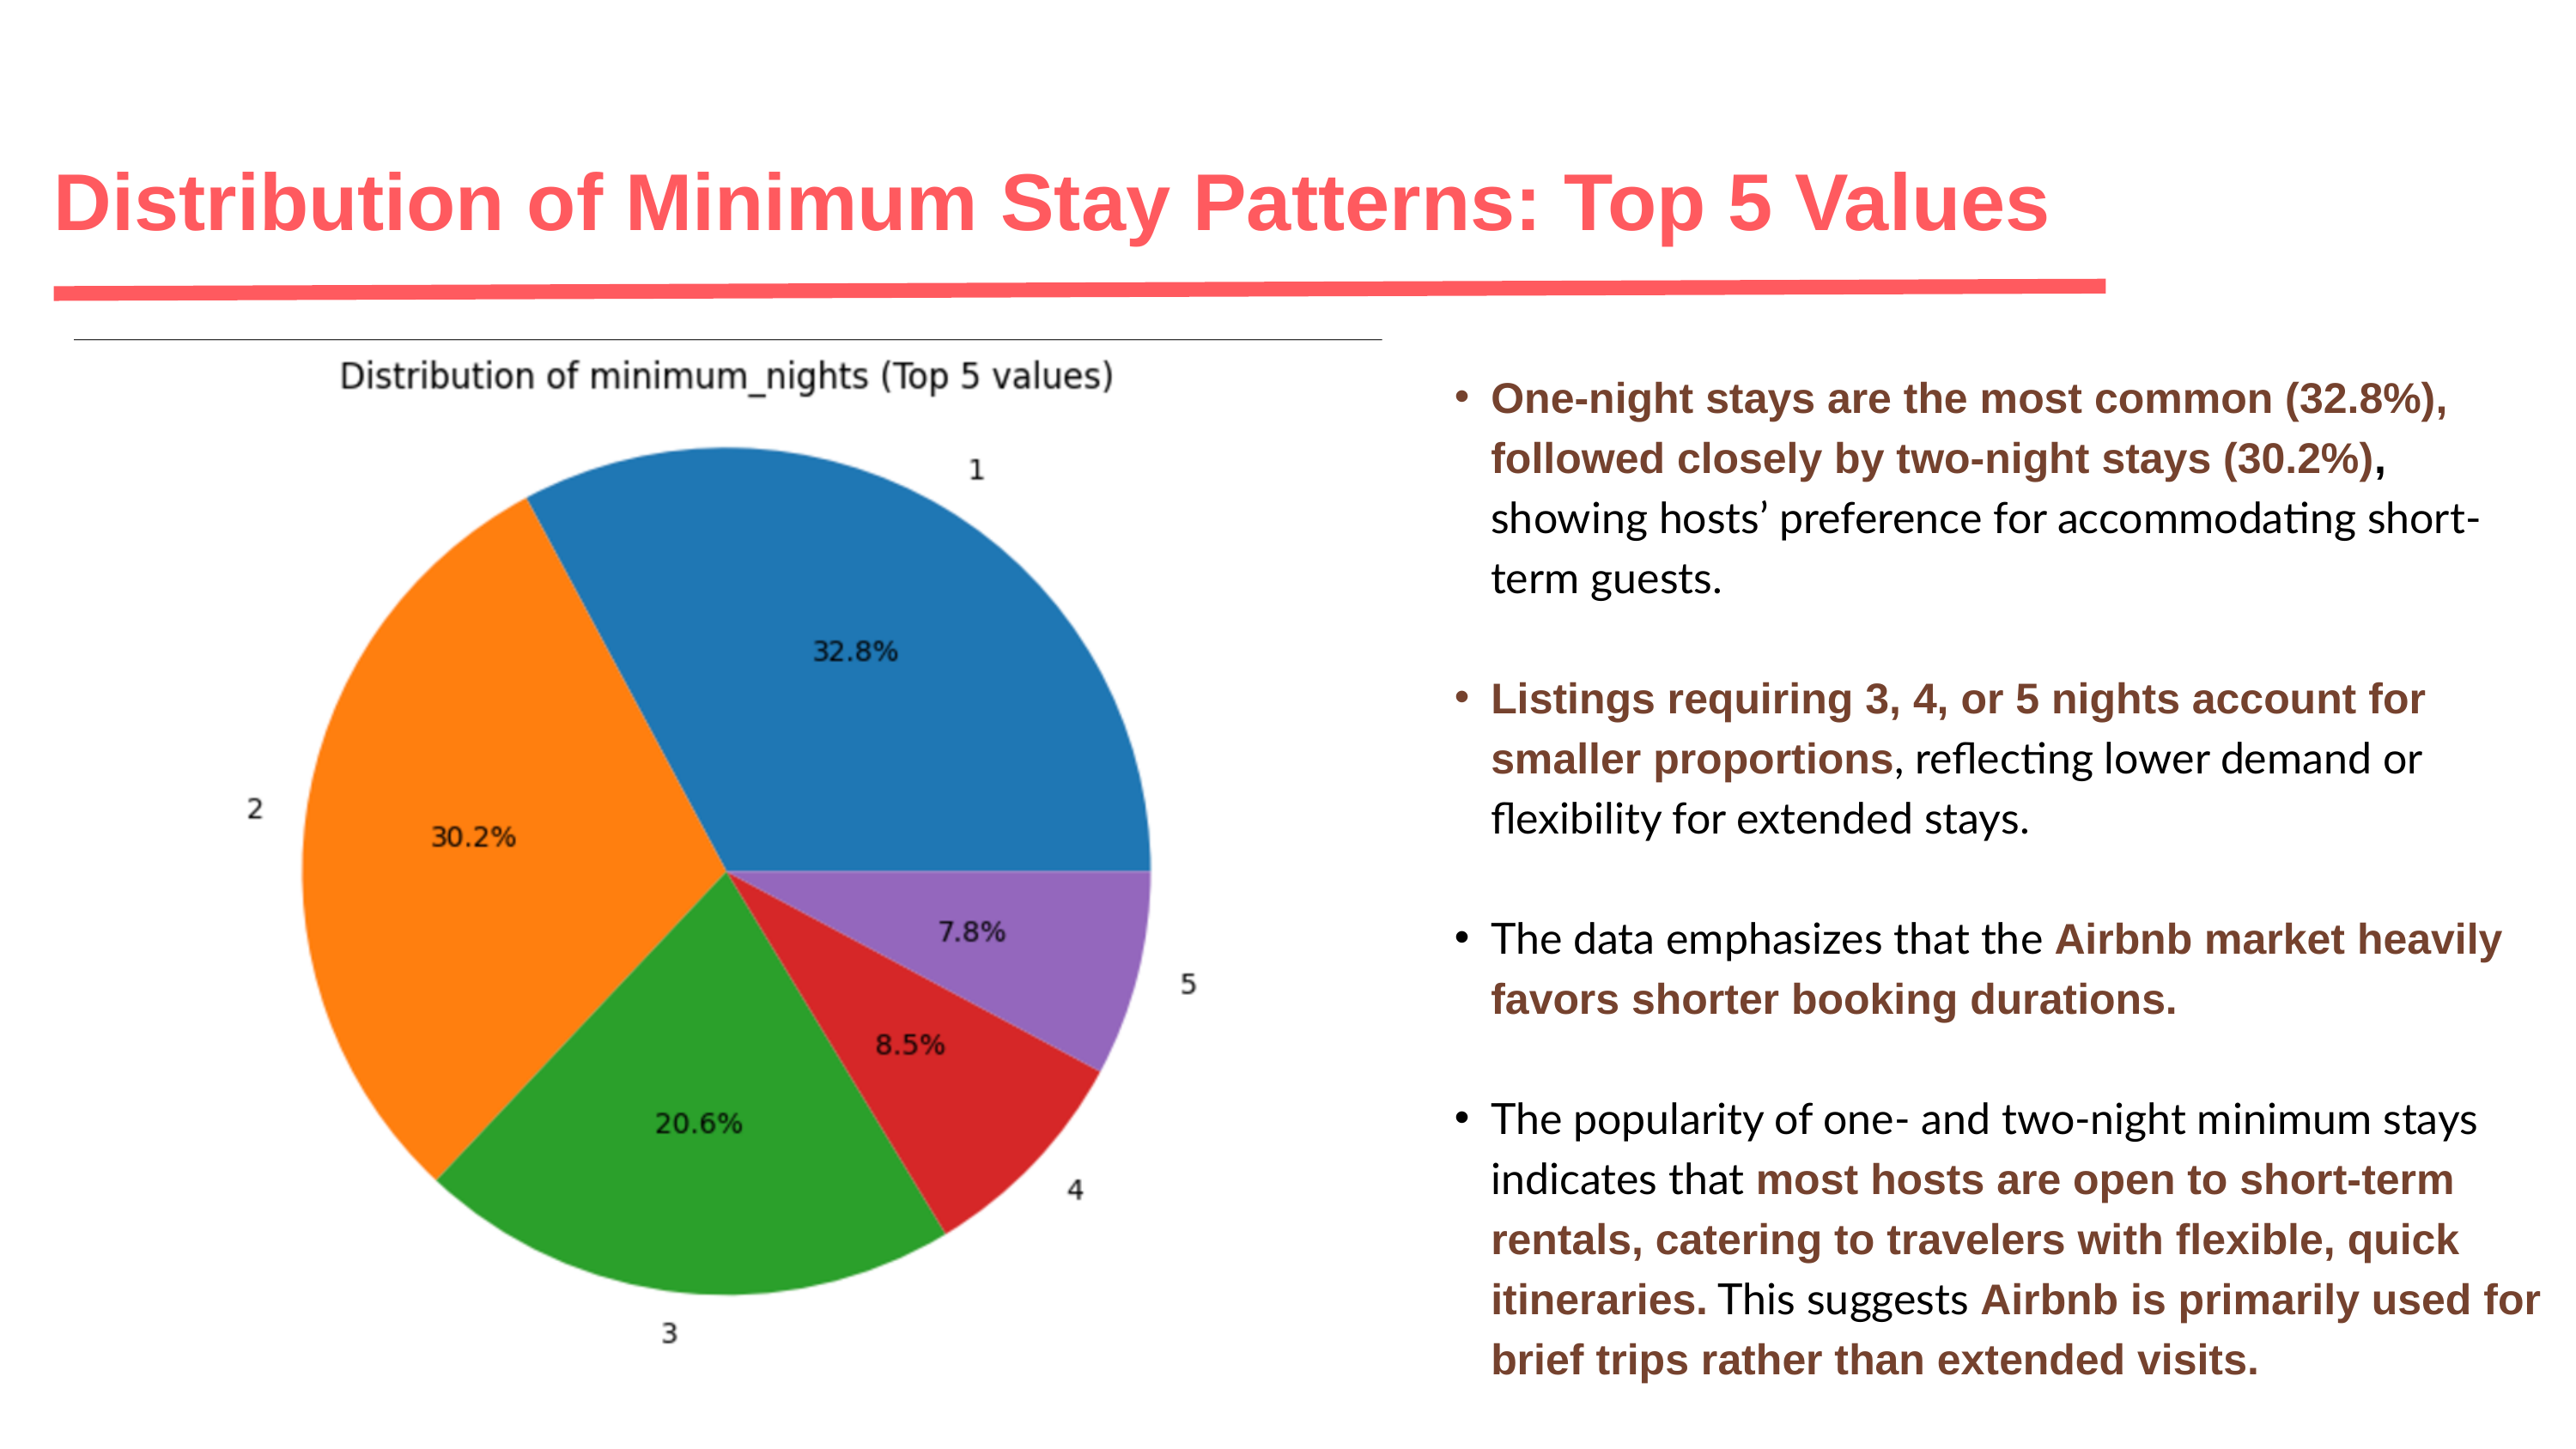

Distribution of Minimum Stay Patterns: Top 5 Values

One-night stays are the most common (32.8%), followed closely by two-night stays (30.2%), showing hosts’ preference for accommodating short-term guests.

Listings requiring 3, 4, or 5 nights account for smaller proportions, reflecting lower demand or flexibility for extended stays.

The data emphasizes that the Airbnb market heavily favors shorter booking durations.

The popularity of one- and two-night minimum stays indicates that most hosts are open to short-term rentals, catering to travelers with flexible, quick itineraries. This suggests Airbnb is primarily used for brief trips rather than extended visits.